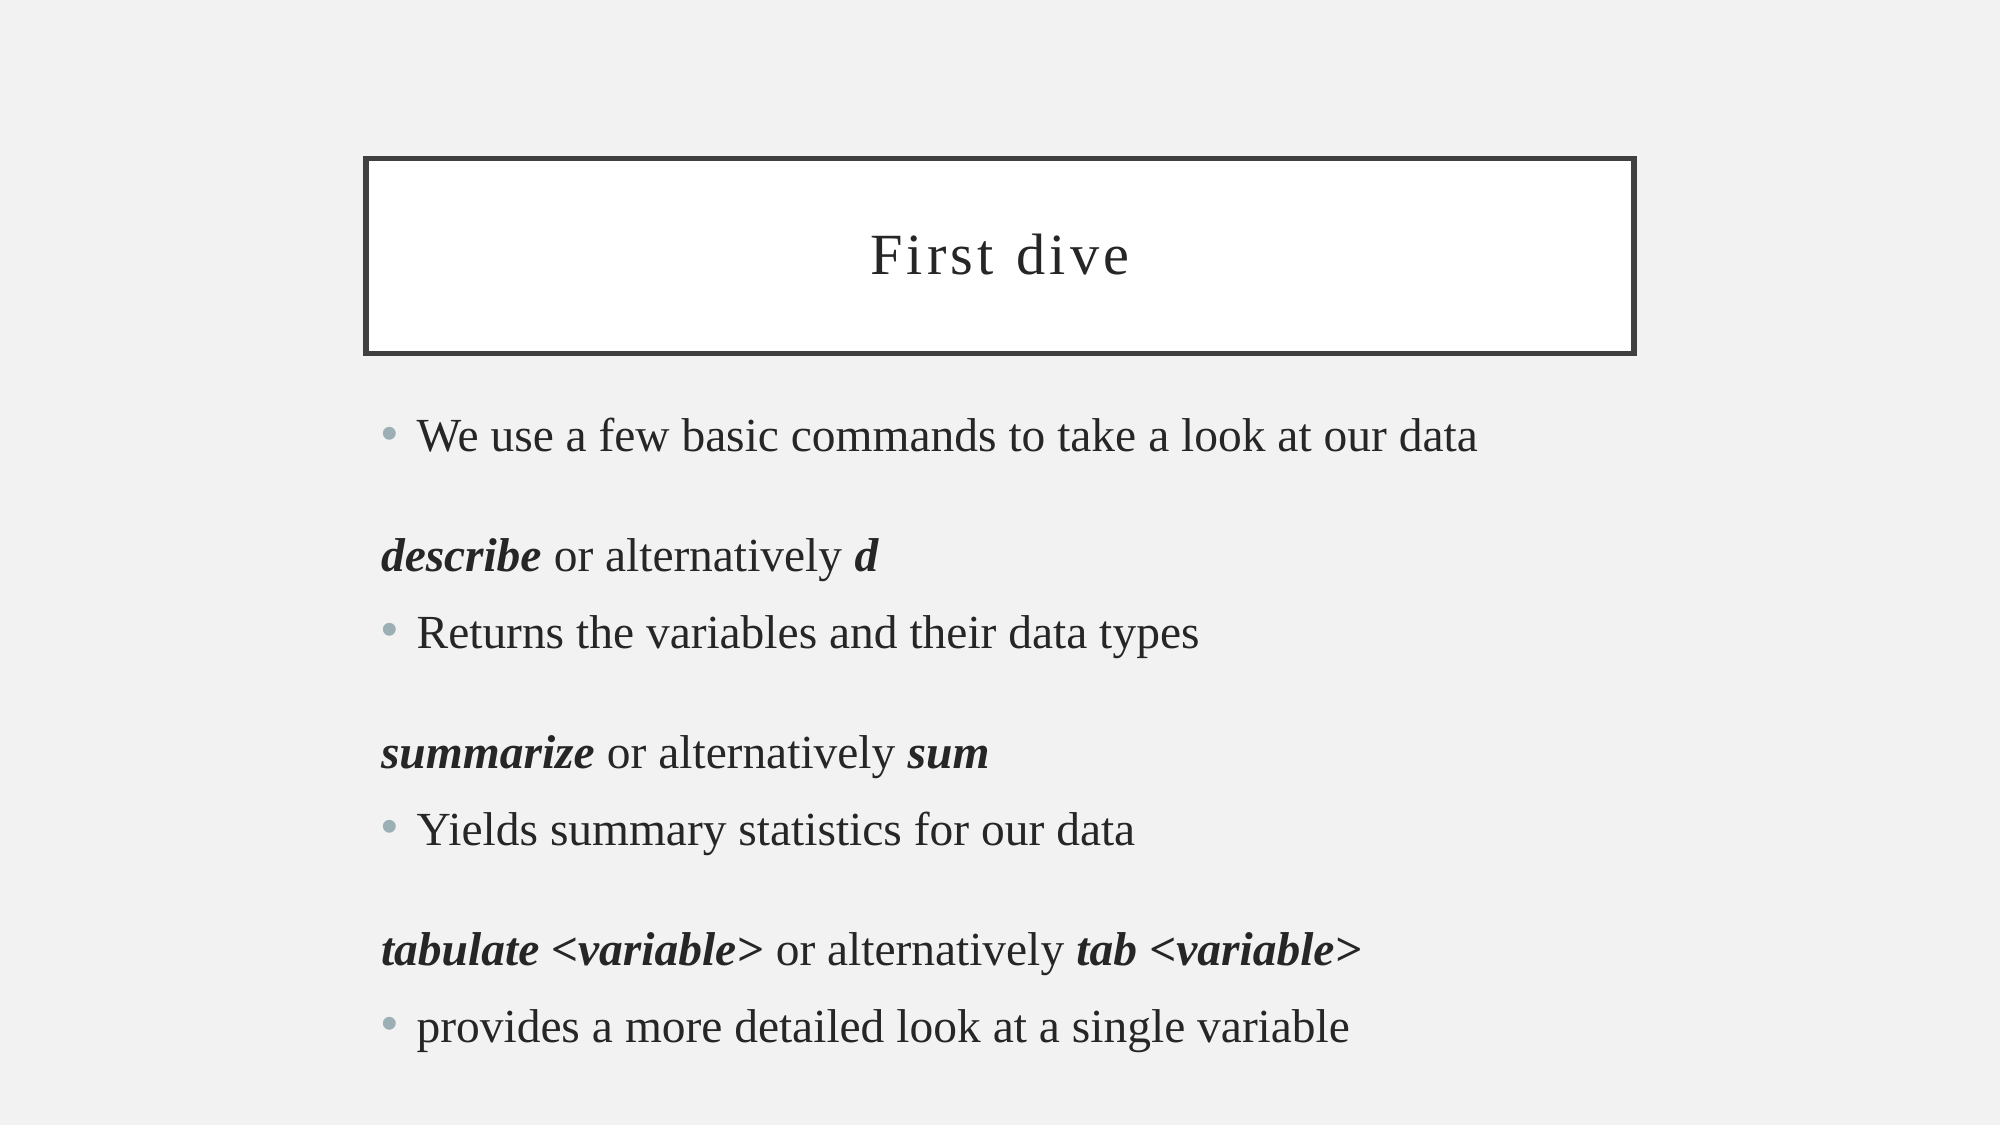

# First dive
We use a few basic commands to take a look at our data

describe or alternatively d
Returns the variables and their data types

summarize or alternatively sum
Yields summary statistics for our data

tabulate <variable> or alternatively tab <variable>
provides a more detailed look at a single variable